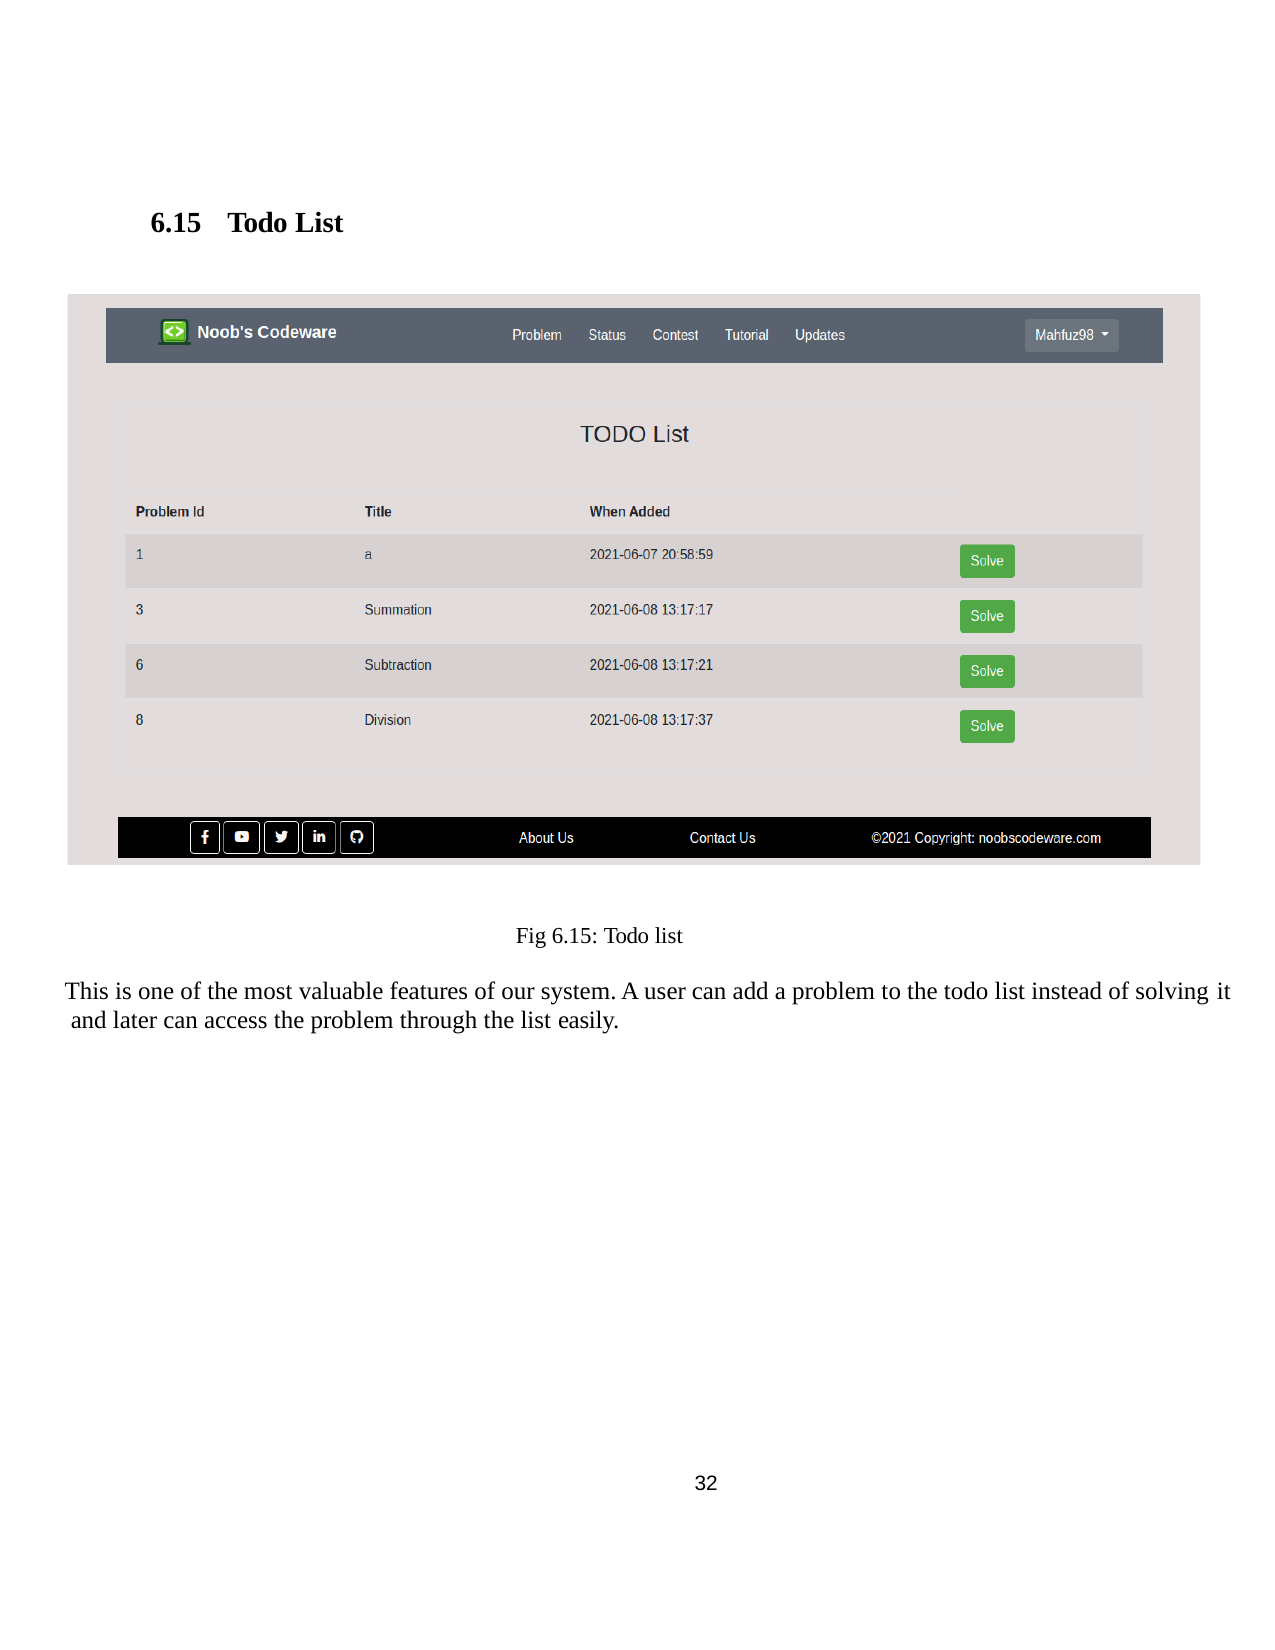

6.15	Todo List

Fig 6.15: Todo list

This is one of the most valuable features of our system. A user can add a problem to the todo list instead of solving it  and later can access the problem through the list easily.
32